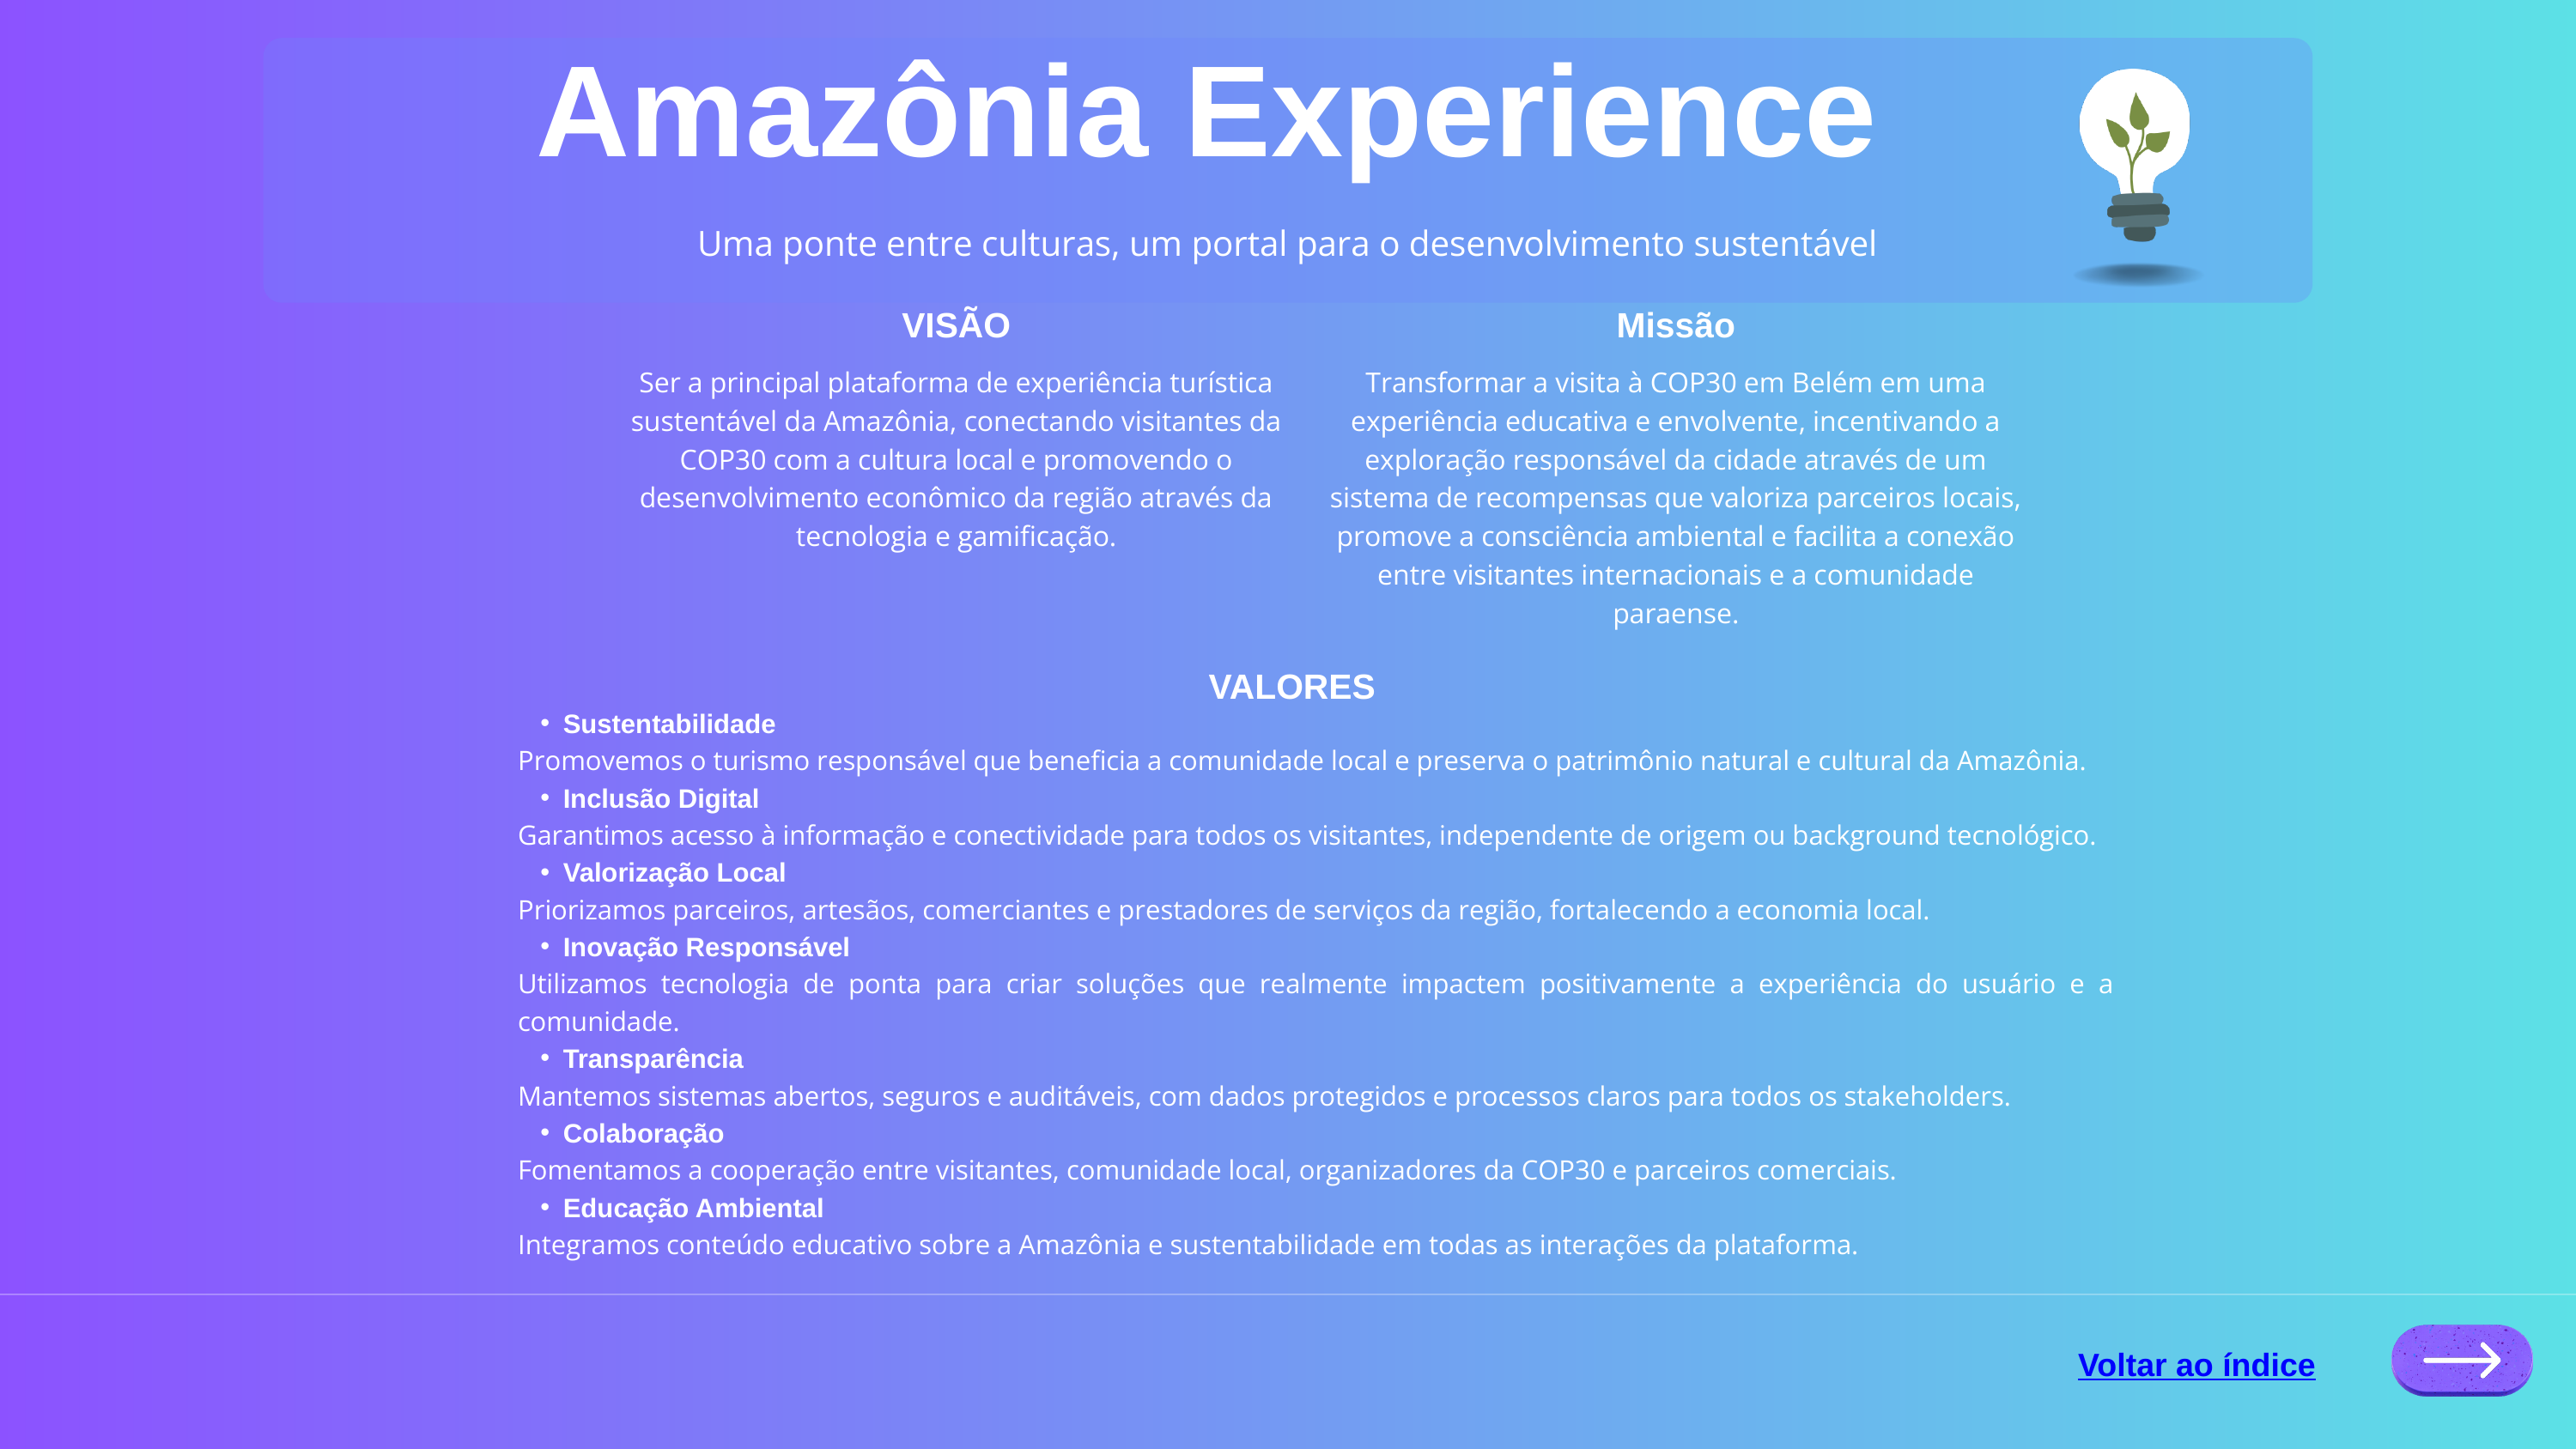

Amazônia Experience

Uma ponte entre culturas, um portal para o desenvolvimento sustentável

VISÃO
Missão
Ser a principal plataforma de experiência turística sustentável da Amazônia, conectando visitantes da COP30 com a cultura local e promovendo o desenvolvimento econômico da região através da tecnologia e gamificação.
Transformar a visita à COP30 em Belém em uma experiência educativa e envolvente, incentivando a exploração responsável da cidade através de um sistema de recompensas que valoriza parceiros locais, promove a consciência ambiental e facilita a conexão entre visitantes internacionais e a comunidade paraense.
VALORES
Sustentabilidade
Promovemos o turismo responsável que beneficia a comunidade local e preserva o patrimônio natural e cultural da Amazônia.
Inclusão Digital
Garantimos acesso à informação e conectividade para todos os visitantes, independente de origem ou background tecnológico.
Valorização Local
Priorizamos parceiros, artesãos, comerciantes e prestadores de serviços da região, fortalecendo a economia local.
Inovação Responsável
Utilizamos tecnologia de ponta para criar soluções que realmente impactem positivamente a experiência do usuário e a comunidade.
Transparência
Mantemos sistemas abertos, seguros e auditáveis, com dados protegidos e processos claros para todos os stakeholders.
Colaboração
Fomentamos a cooperação entre visitantes, comunidade local, organizadores da COP30 e parceiros comerciais.
Educação Ambiental
Integramos conteúdo educativo sobre a Amazônia e sustentabilidade em todas as interações da plataforma.

Voltar ao índice